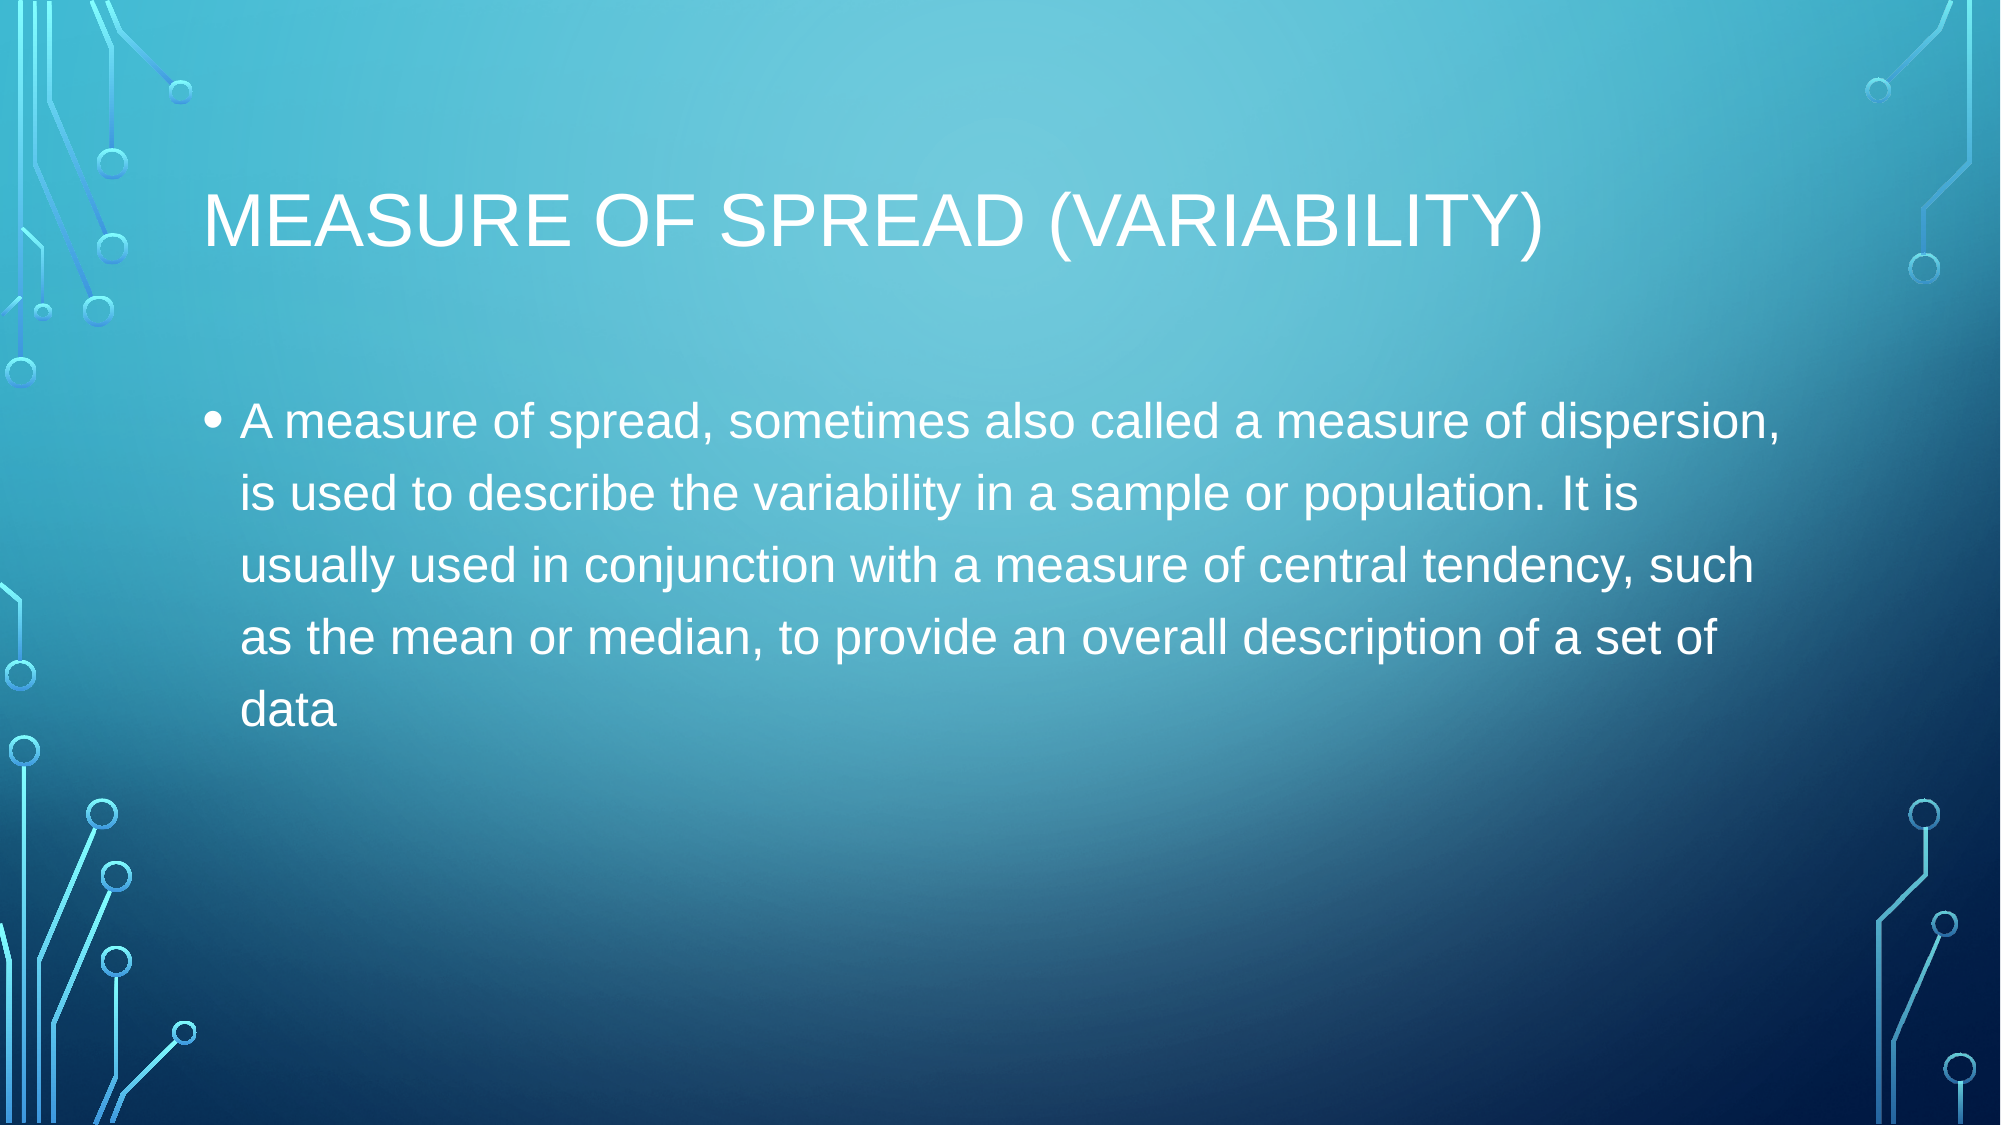

# Measure of spread (variability)
A measure of spread, sometimes also called a measure of dispersion, is used to describe the variability in a sample or population. It is usually used in conjunction with a measure of central tendency, such as the mean or median, to provide an overall description of a set of data